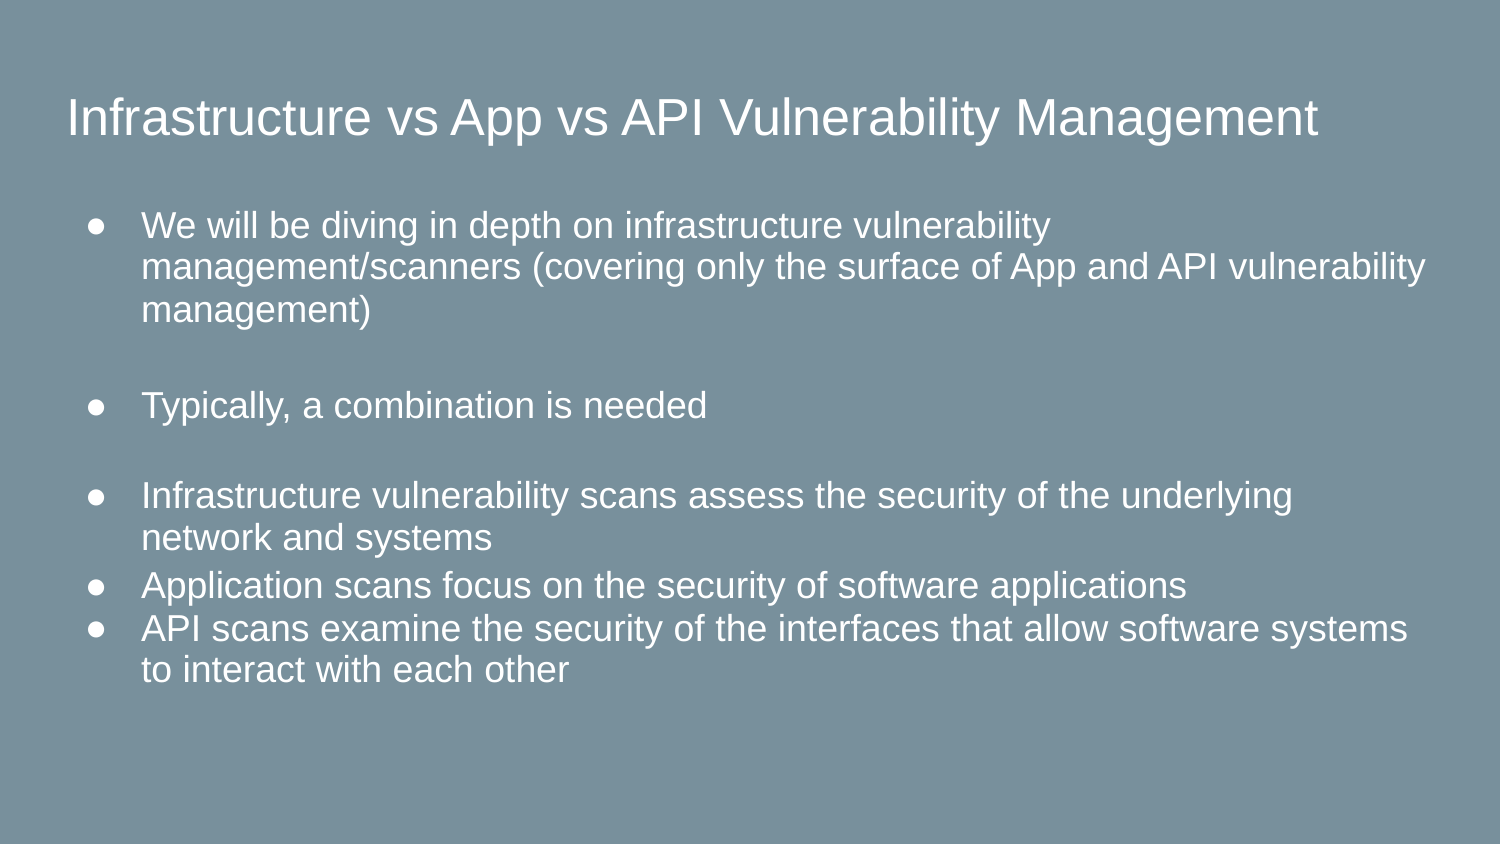

# Infrastructure vs App vs API Vulnerability Management
We will be diving in depth on infrastructure vulnerability management/scanners (covering only the surface of App and API vulnerability management)

Typically, a combination is needed

Infrastructure vulnerability scans assess the security of the underlying network and systems
Application scans focus on the security of software applications
API scans examine the security of the interfaces that allow software systems to interact with each other